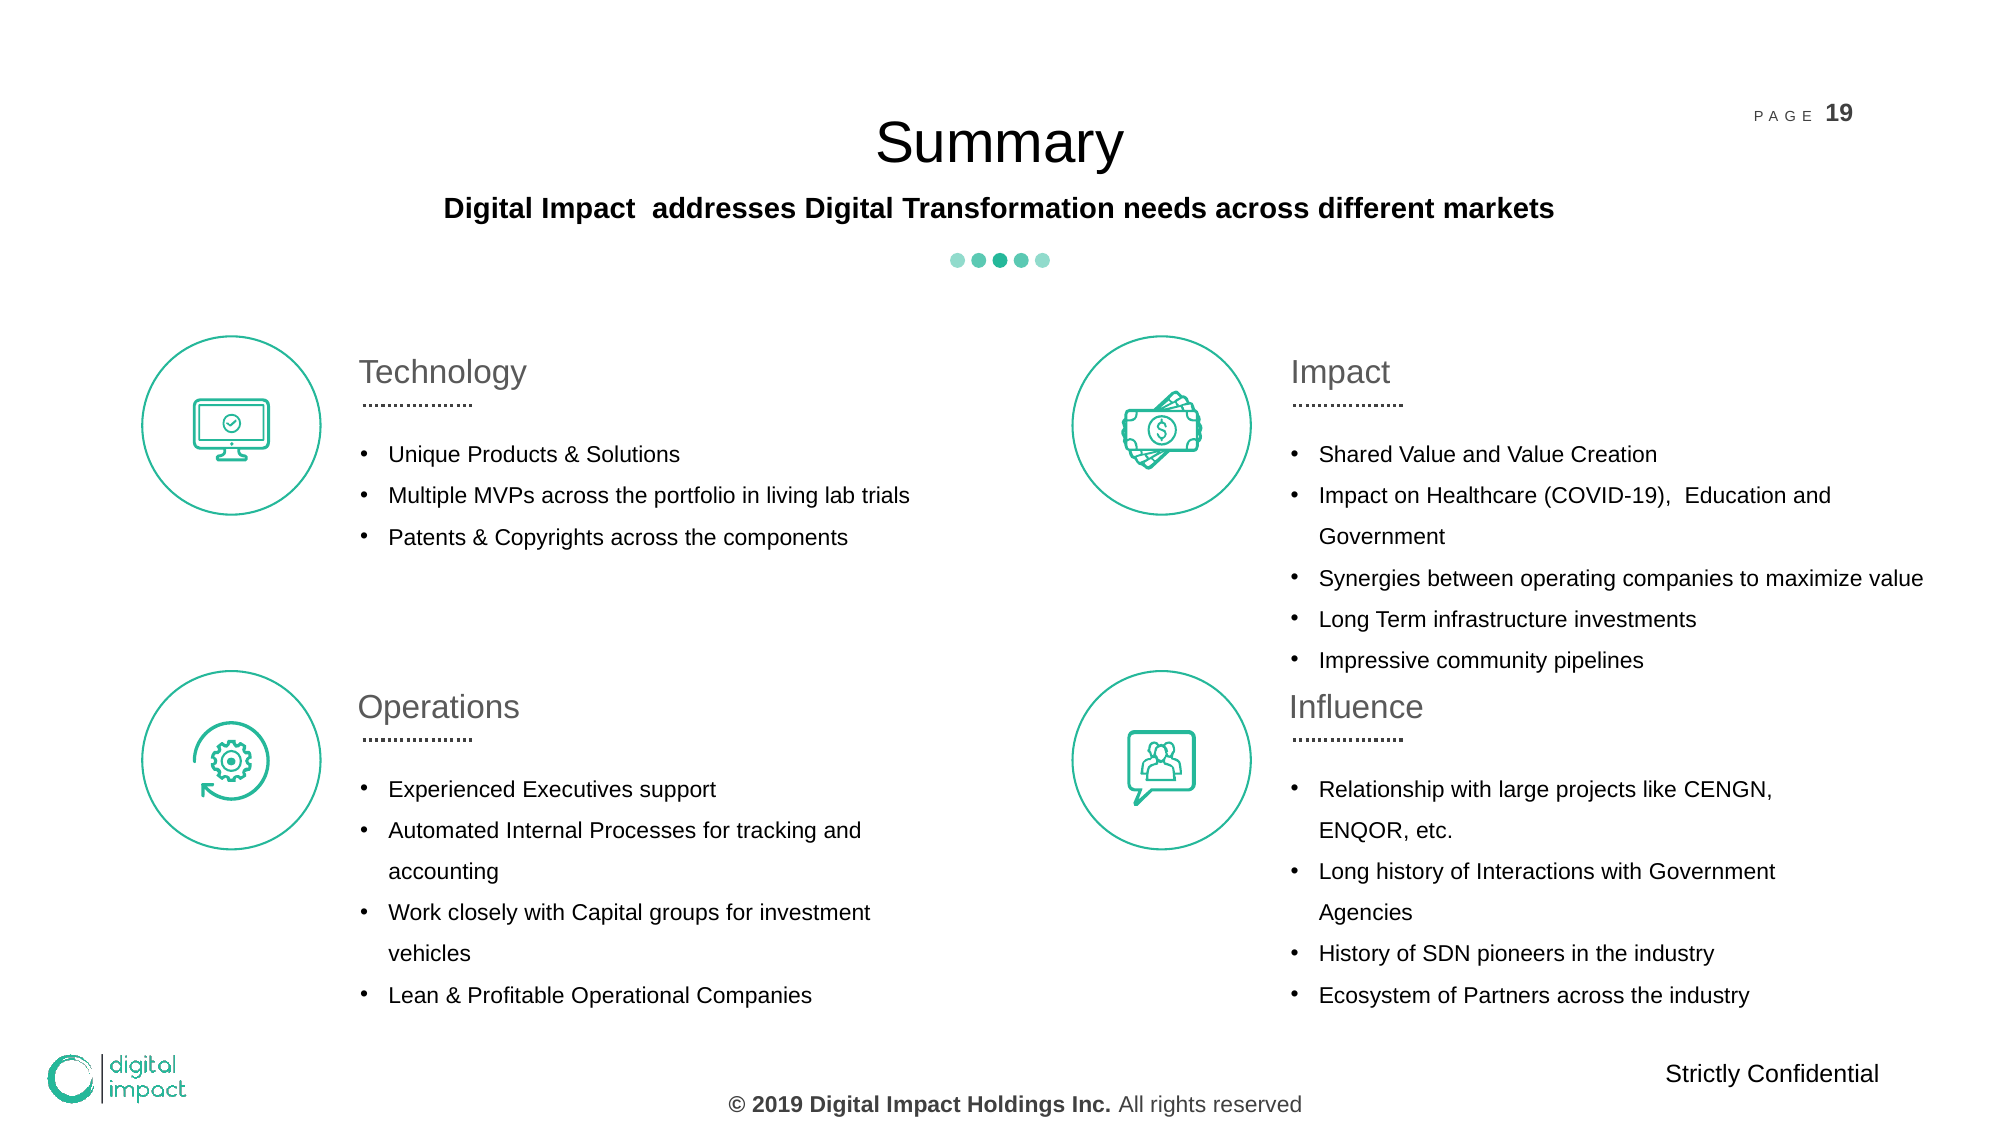

Summary
Digital Impact  addresses Digital Transformation needs across different markets

Technology
Impact

Unique Products & Solutions
Multiple MVPs across the portfolio in living lab trials
Patents & Copyrights across the components

Shared Value and Value Creation
Impact on Healthcare (COVID-19),  Education and Government
Synergies between operating companies to maximize value
Long Term infrastructure investments
Impressive community pipelines

Operations
Influence

Experienced Executives support
Automated Internal Processes for tracking and accounting
Work closely with Capital groups for investment vehicles
Lean & Profitable Operational Companies

Relationship with large projects like CENGN, ENQOR, etc.
Long history of Interactions with Government Agencies
History of SDN pioneers in the industry
Ecosystem of Partners across the industry
Strictly Confidential